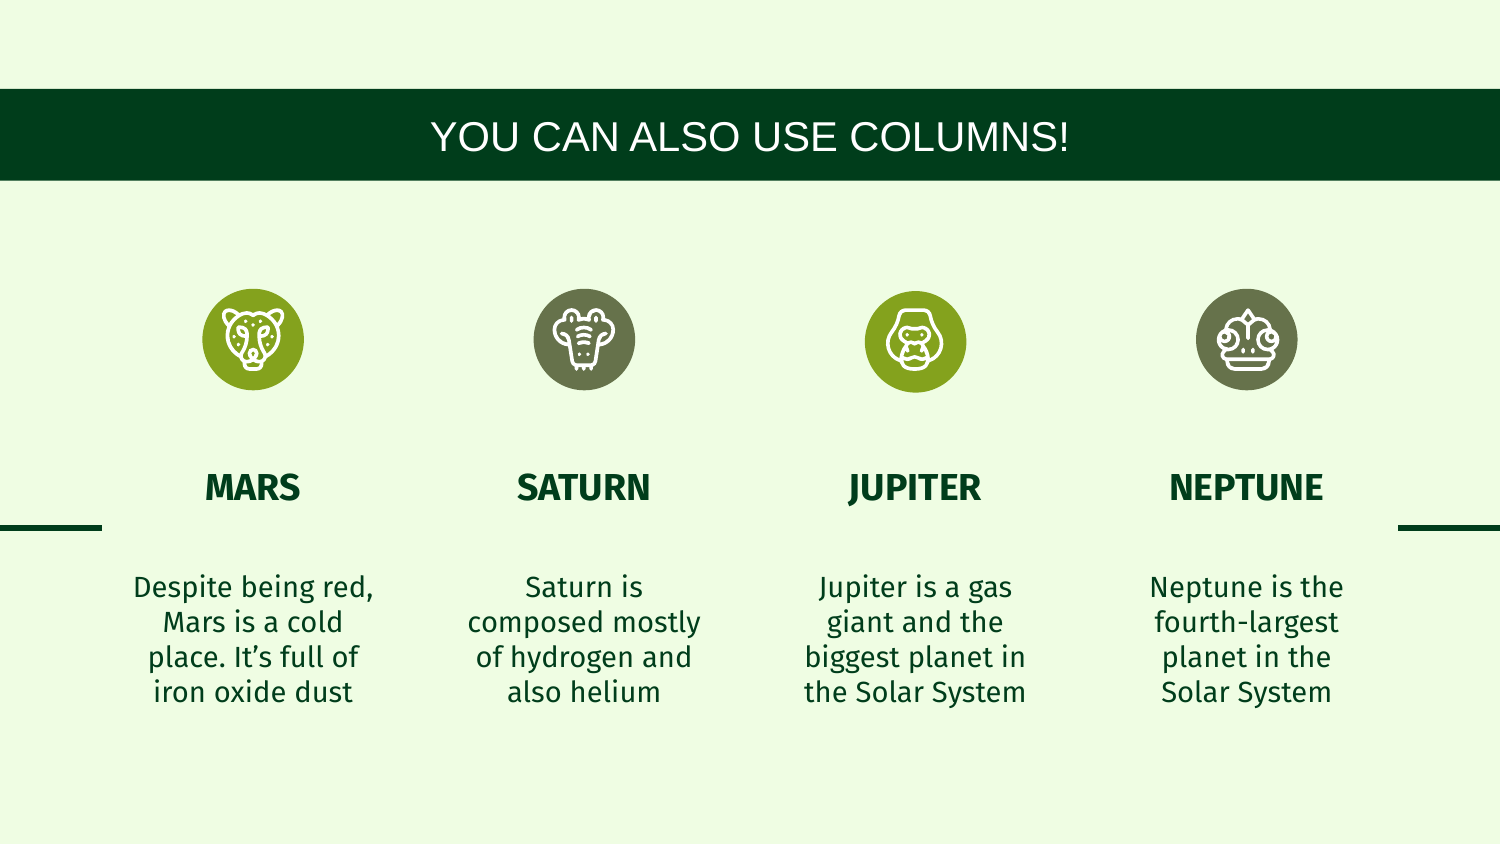

# YOU CAN ALSO USE COLUMNS!

SATURN
MARS
JUPITER
NEPTUNE
Saturn is composed mostly of hydrogen and also helium
Despite being red, Mars is a cold place. It’s full of iron oxide dust
Neptune is the fourth-largest planet in the Solar System
Jupiter is a gas giant and the biggest planet in the Solar System